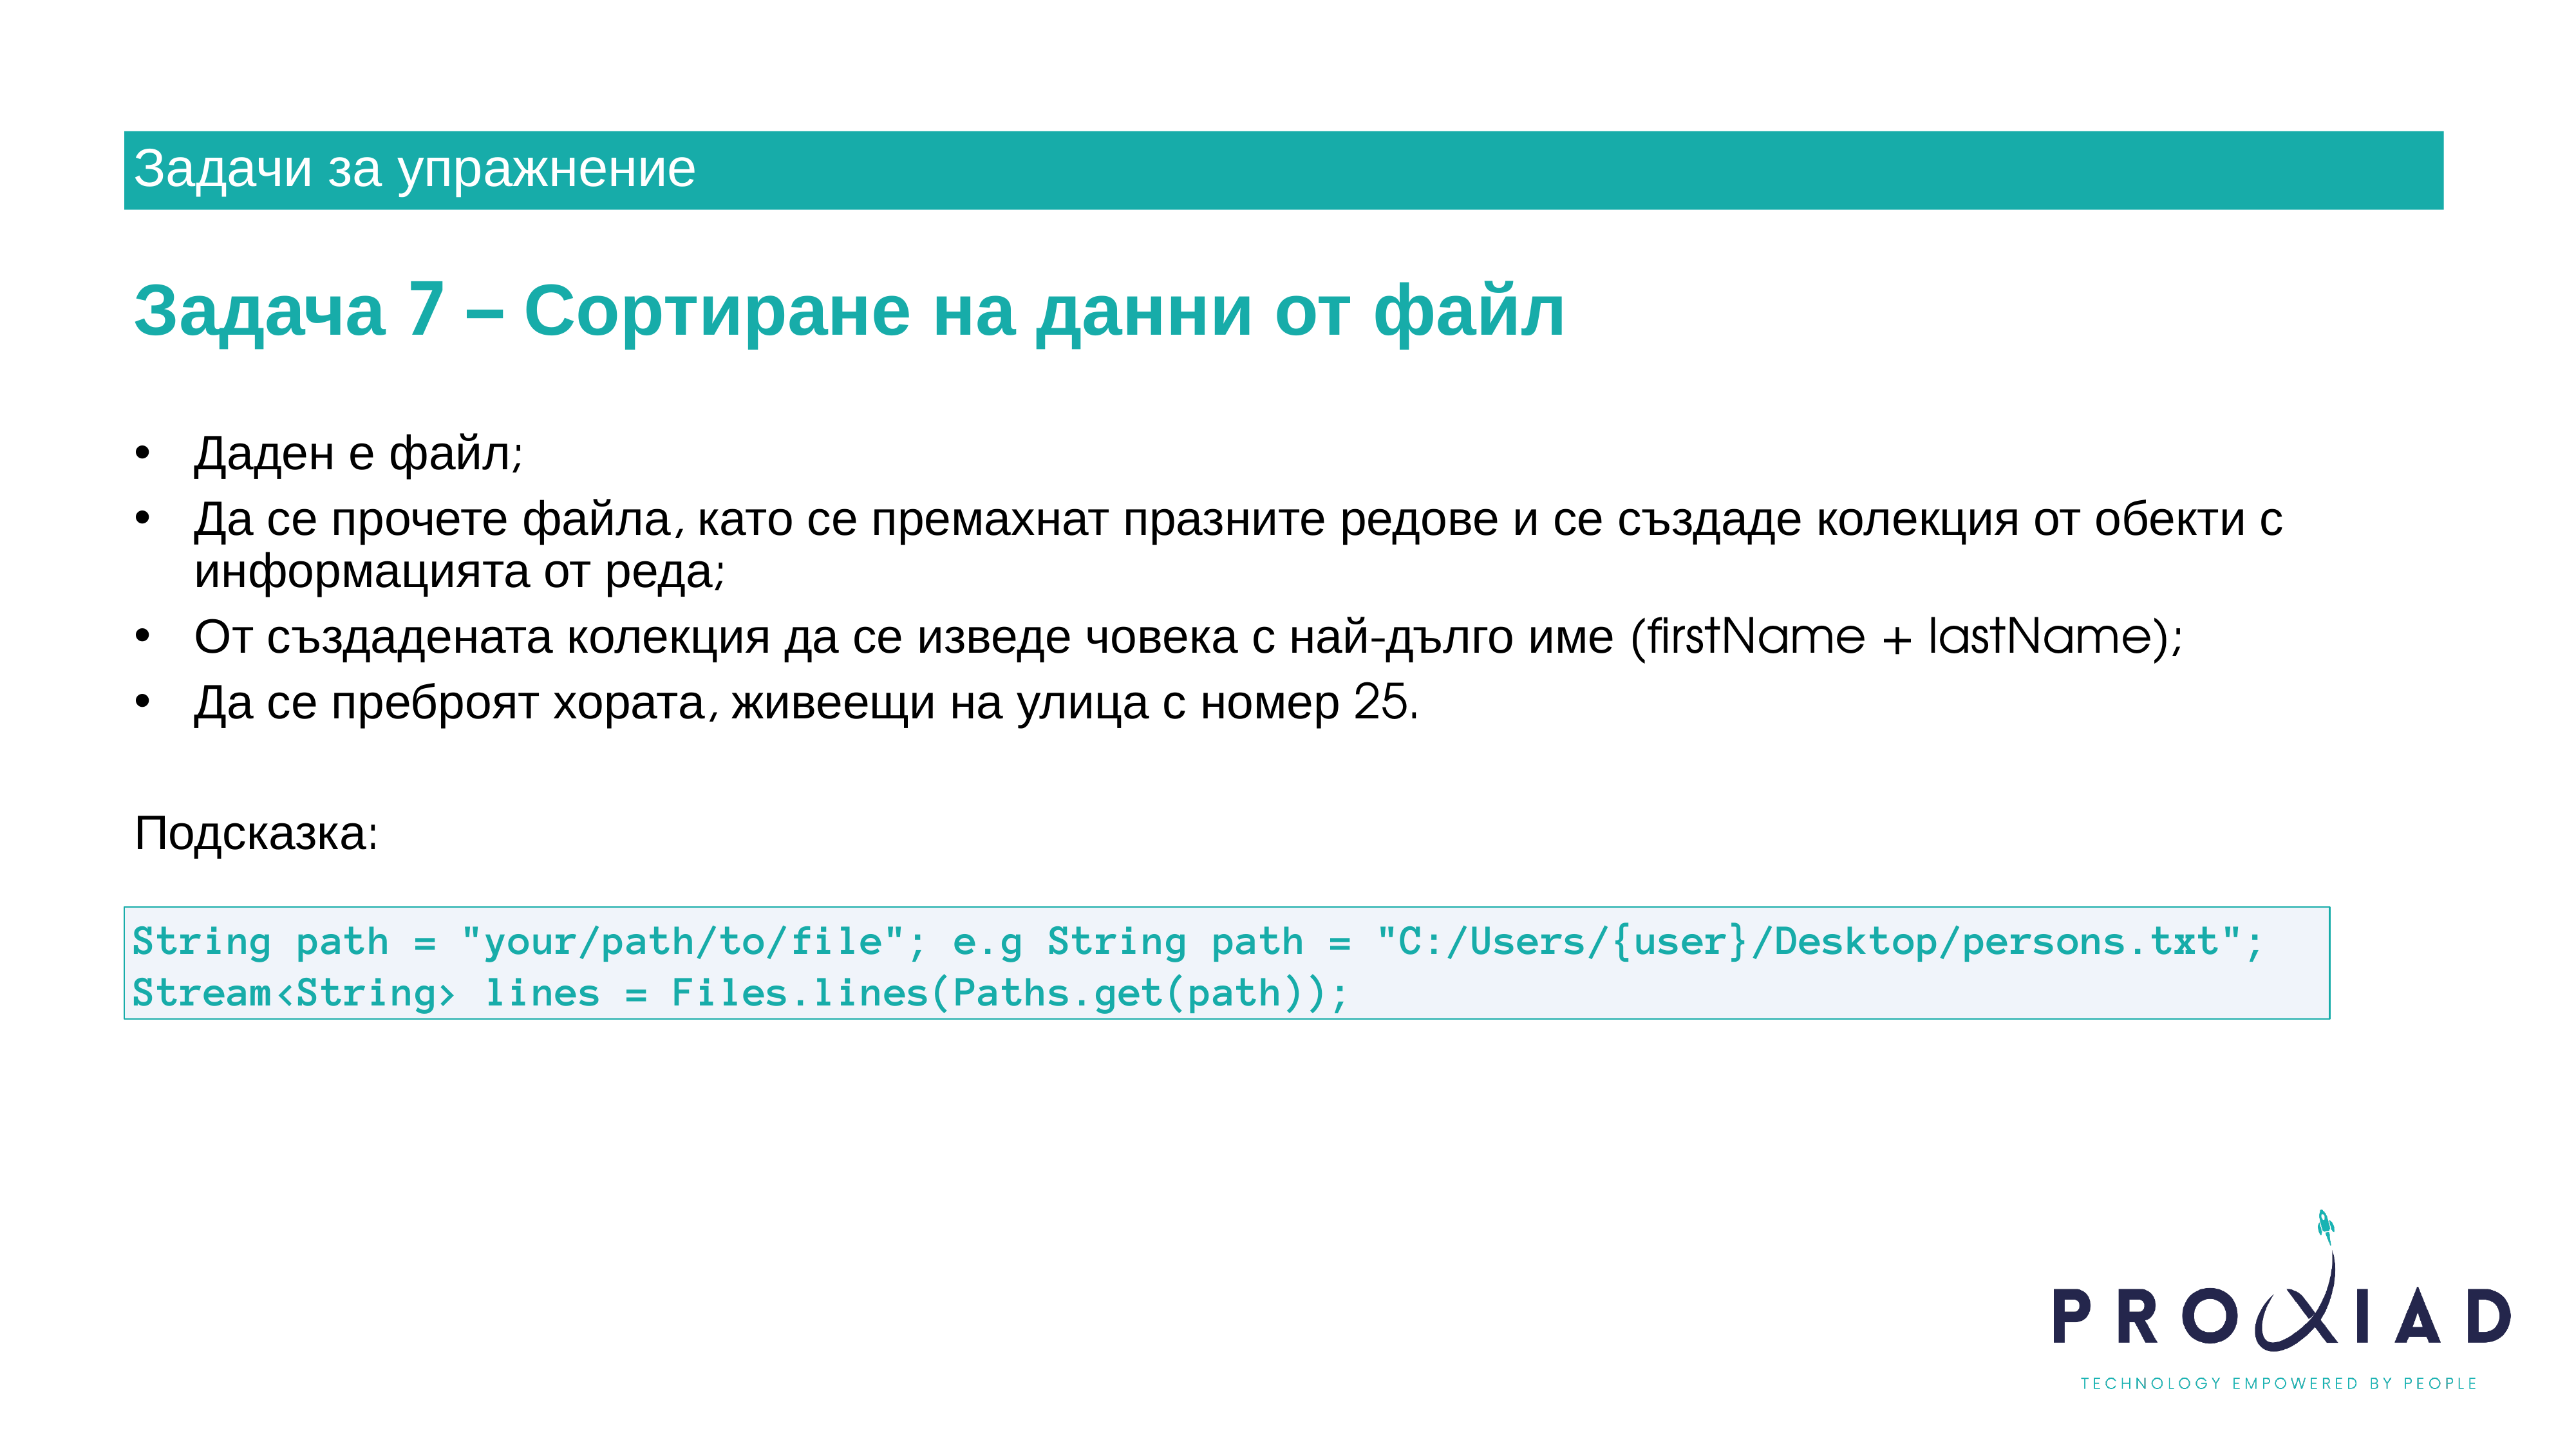

Задачи за упражнение
Задача 7 – Сортиране на данни от файл
Даден е файл;
Да се прочете файла, като се премахнат празните редове и се създаде колекция от обекти с информацията от реда;
От създадената колекция да се изведе човека с най-дълго име (firstName + lastName);
Да се преброят хората, живеещи на улица с номер 25.

Подсказка:
String path = "your/path/to/file"; e.g String path = "C:/Users/{user}/Desktop/persons.txt";
Stream<String> lines = Files.lines(Paths.get(path));